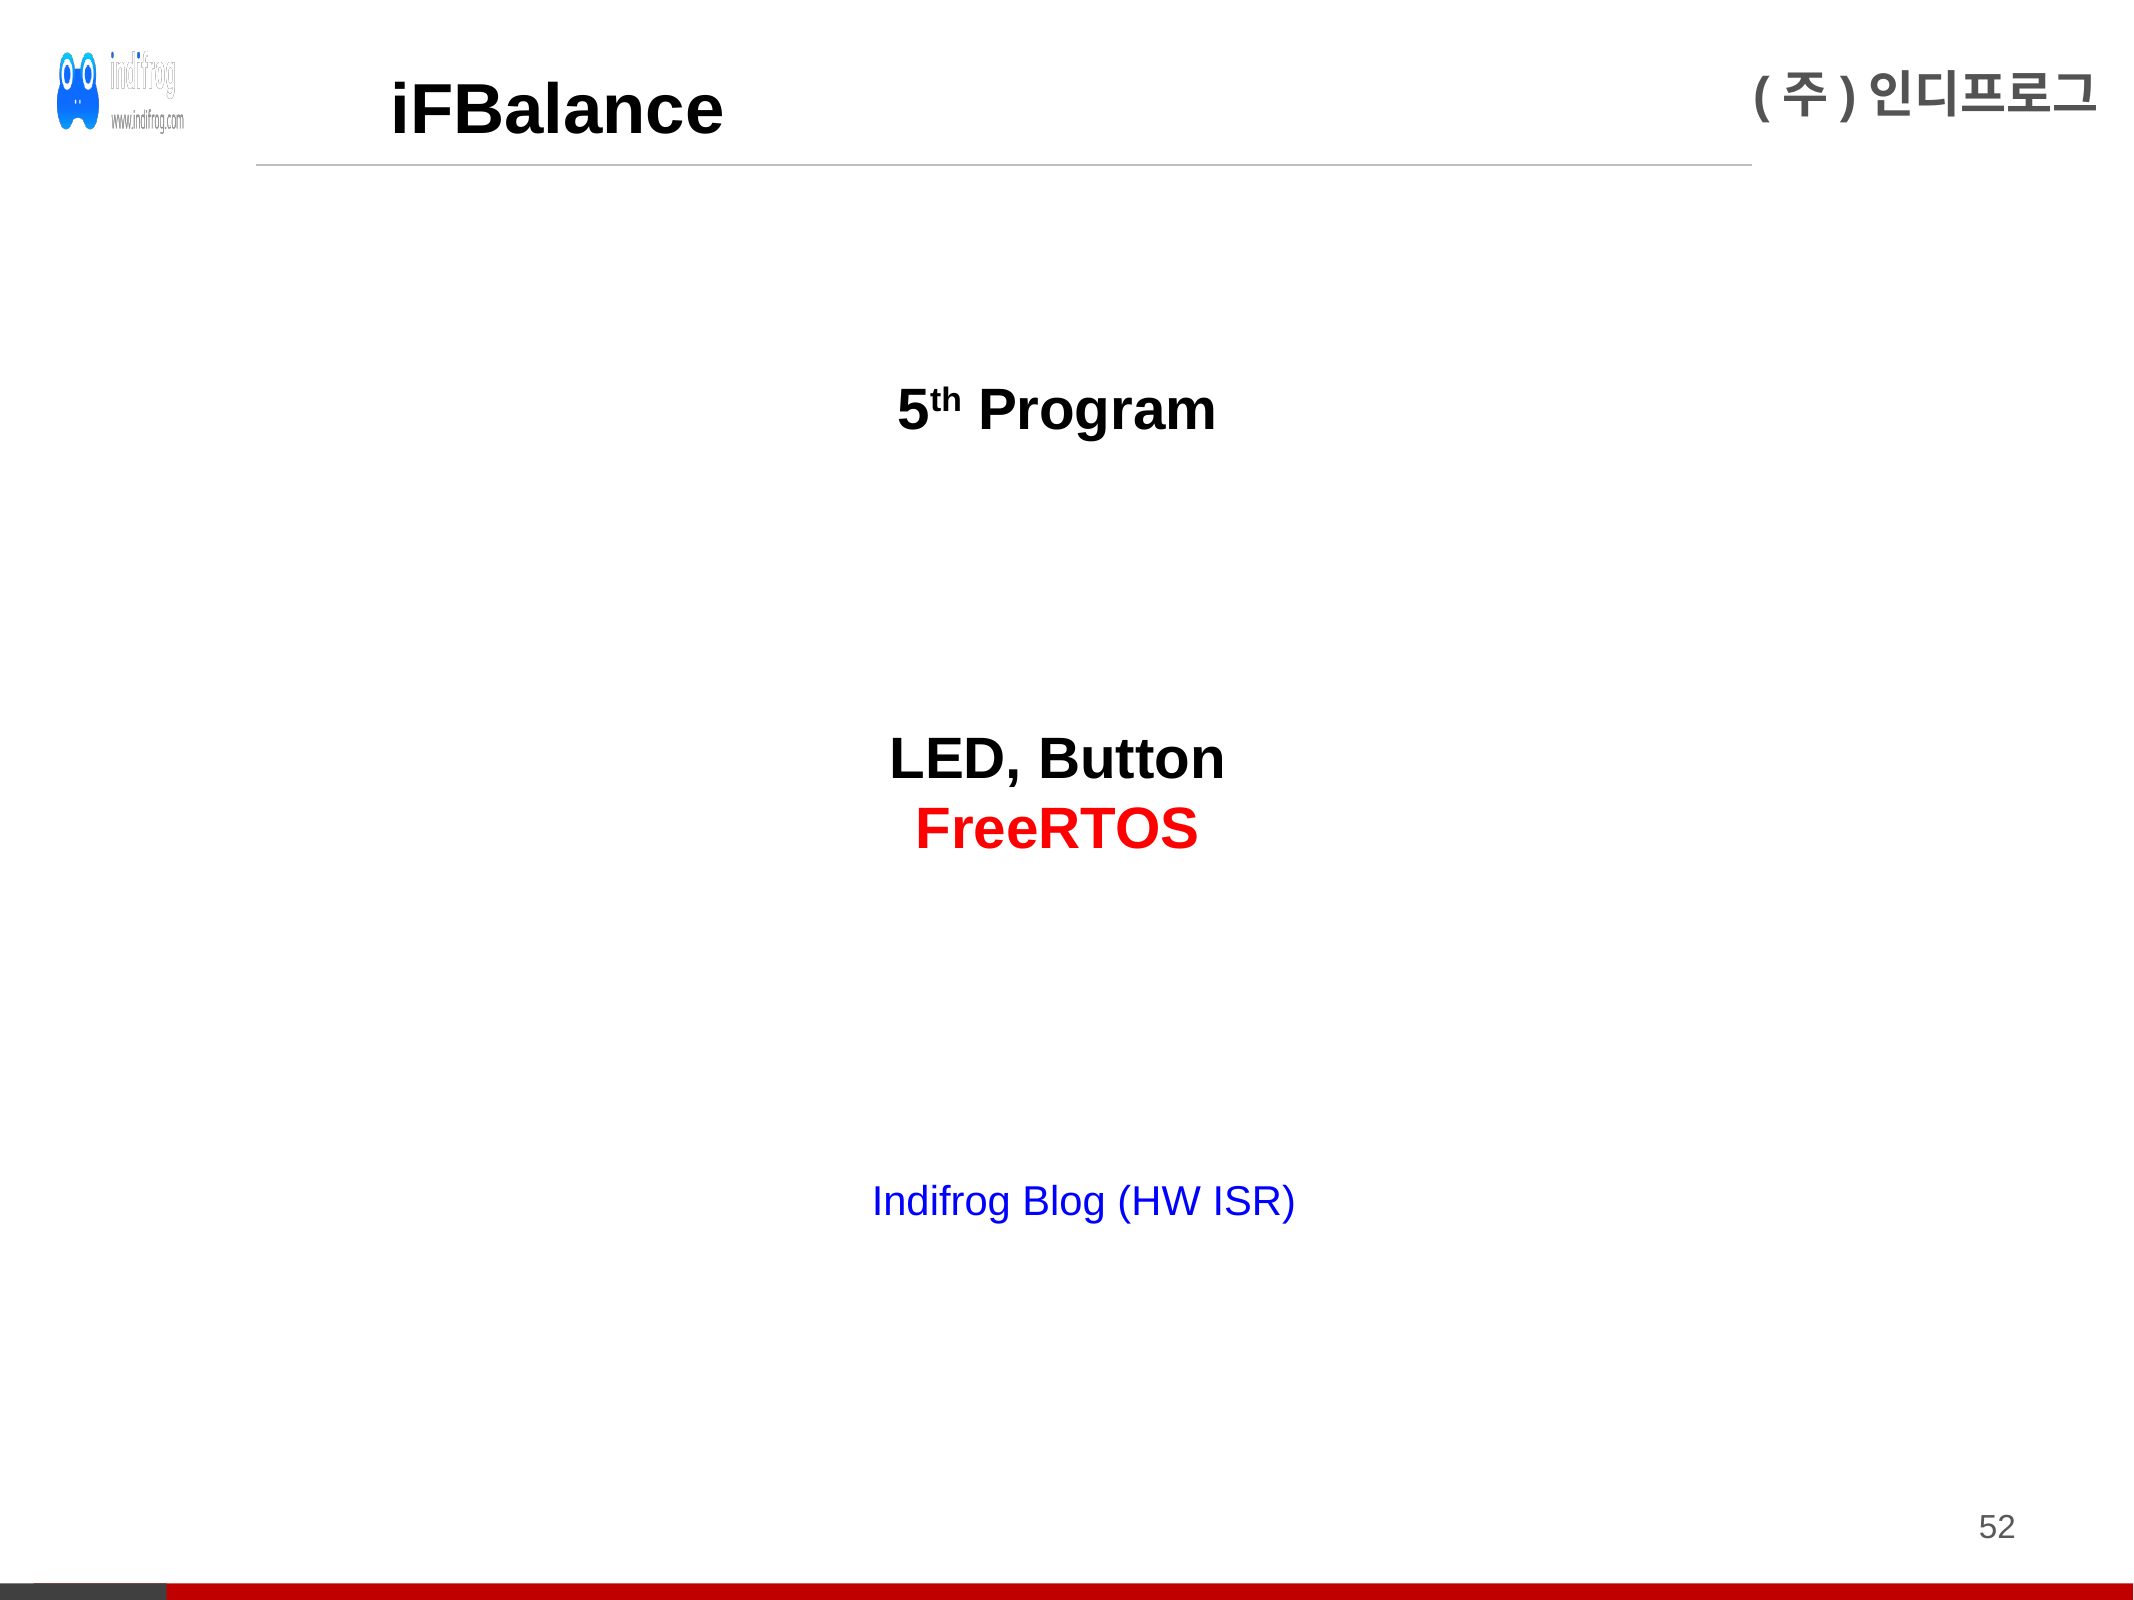

iFBalance
5th Program
LED, Button
FreeRTOS
Indifrog Blog (HW ISR)
52